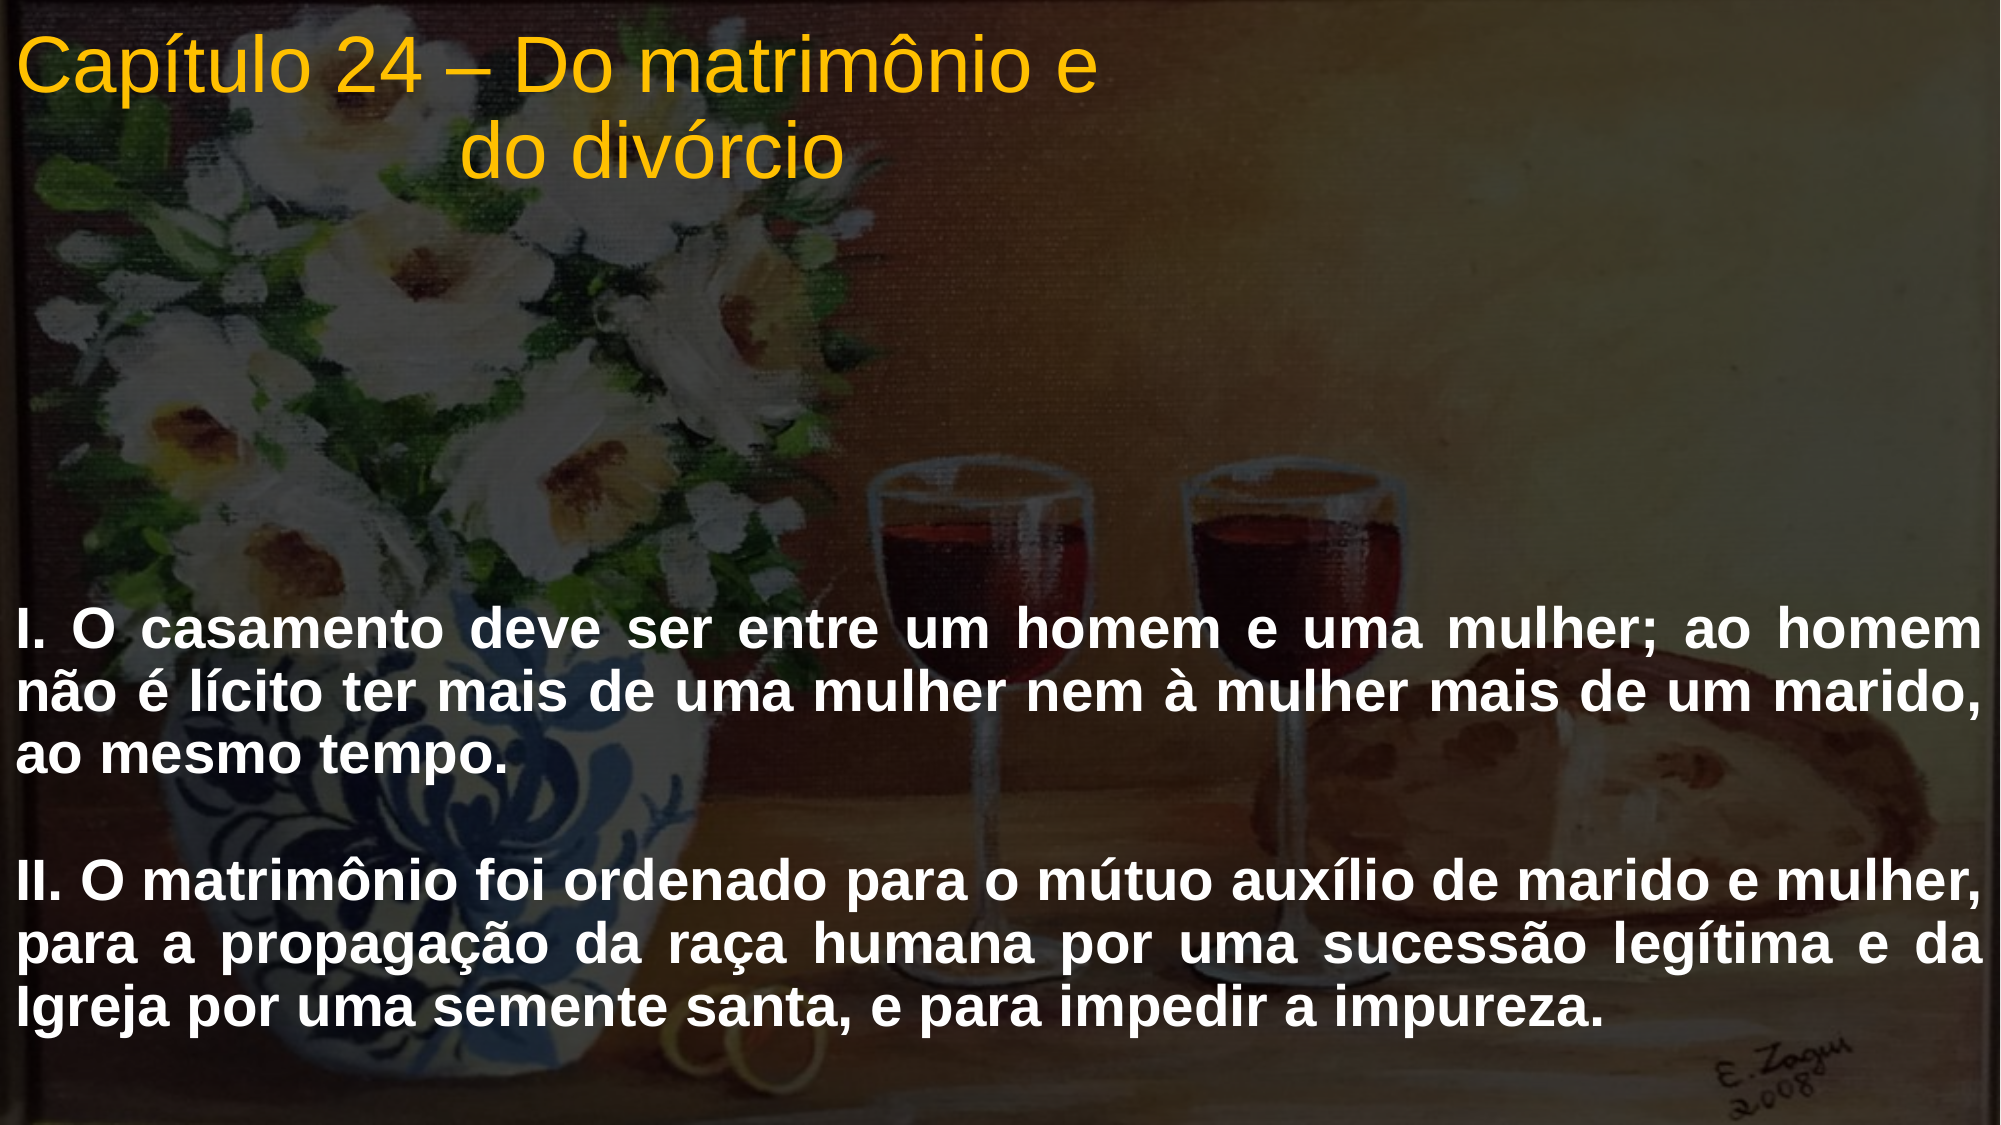

# Capítulo 24 – Do matrimônio e do divórcio
I. O casamento deve ser entre um homem e uma mulher; ao homem não é lícito ter mais de uma mulher nem à mulher mais de um marido, ao mesmo tempo.

II. O matrimônio foi ordenado para o mútuo auxílio de marido e mulher, para a propagação da raça humana por uma sucessão legítima e da Igreja por uma semente santa, e para impedir a impureza.